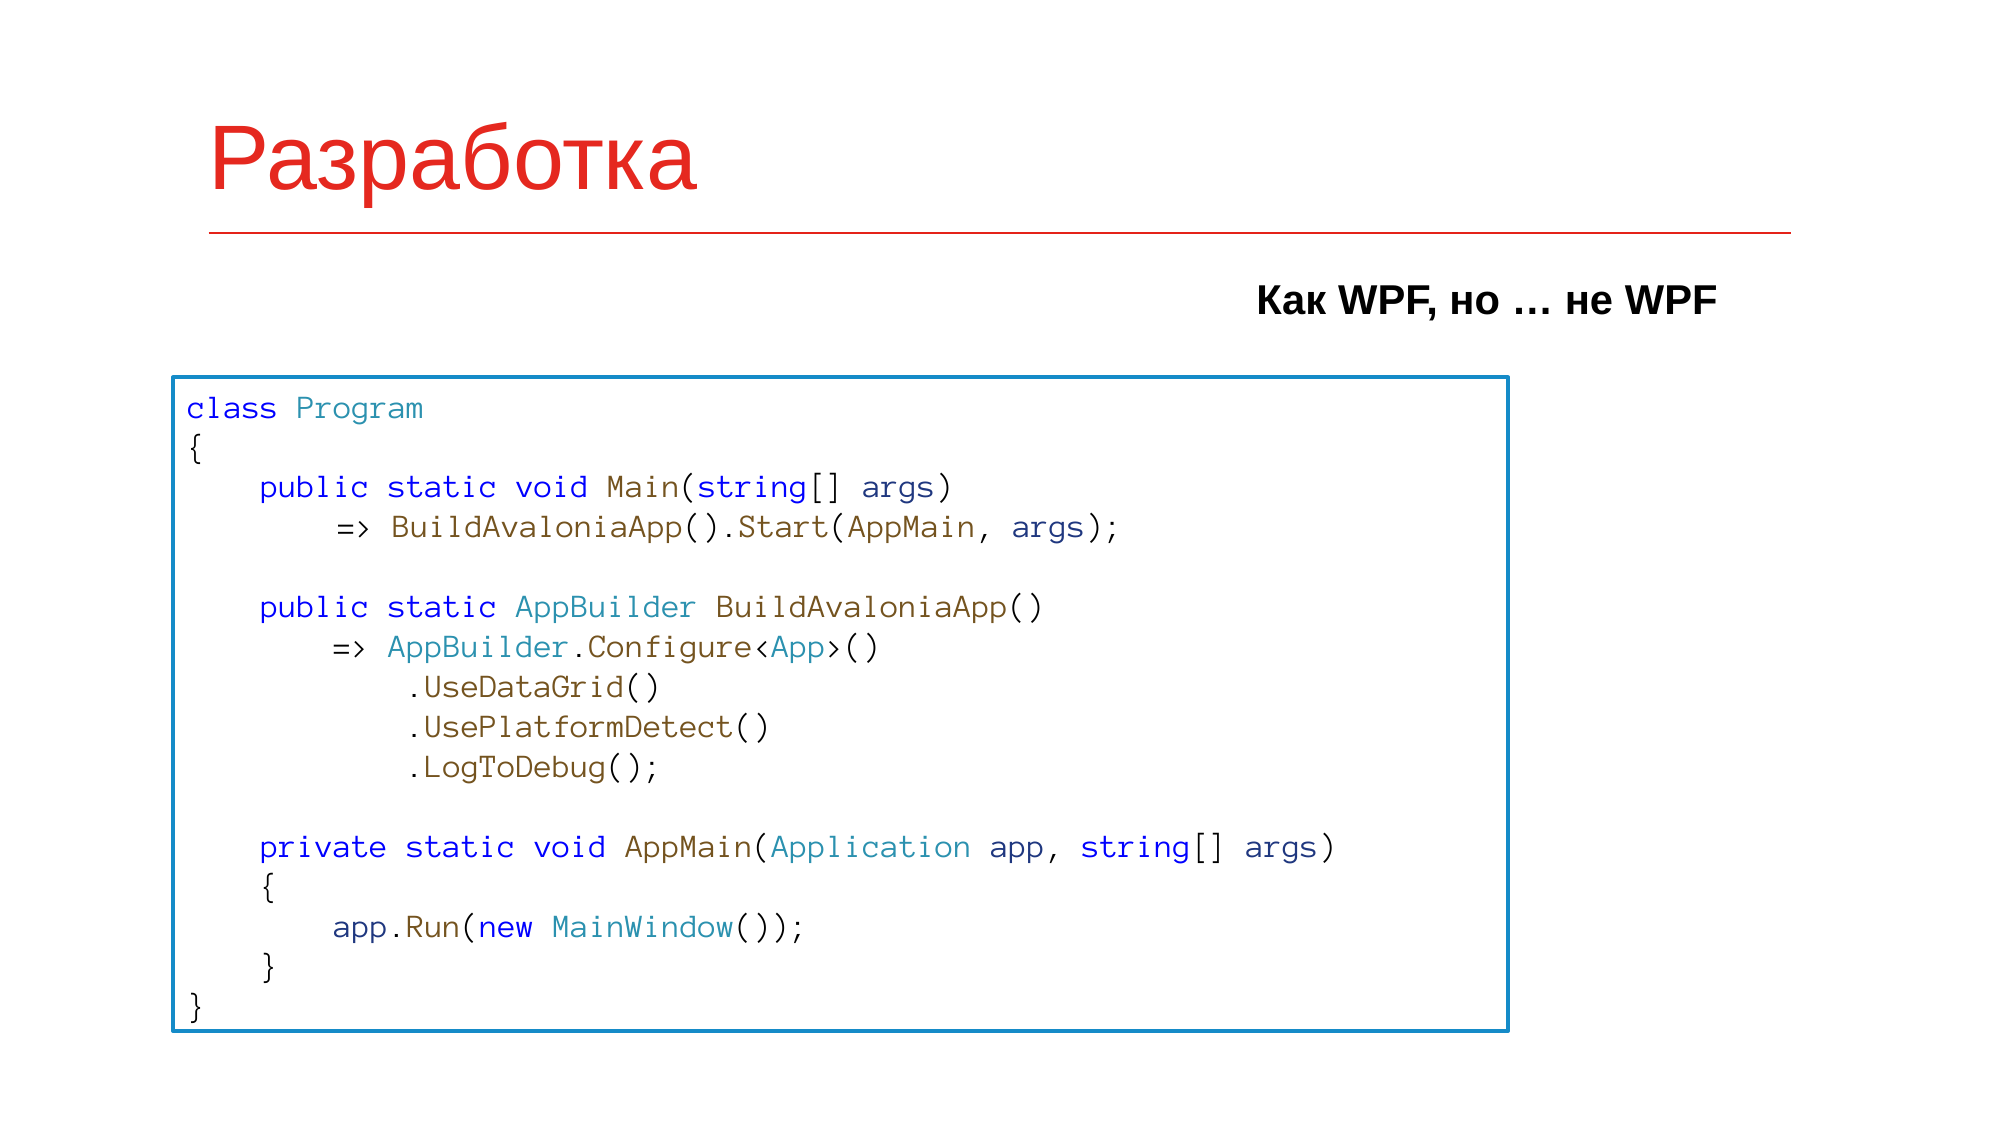

# Разработка
Как WPF, но … не WPF
class Program
{
    public static void Main(string[] args)
	=> BuildAvaloniaApp().Start(AppMain, args);
    public static AppBuilder BuildAvaloniaApp()
        => AppBuilder.Configure<App>()
            .UseDataGrid()
            .UsePlatformDetect()
            .LogToDebug();
    private static void AppMain(Application app, string[] args)
    {
        app.Run(new MainWindow());
    }
}